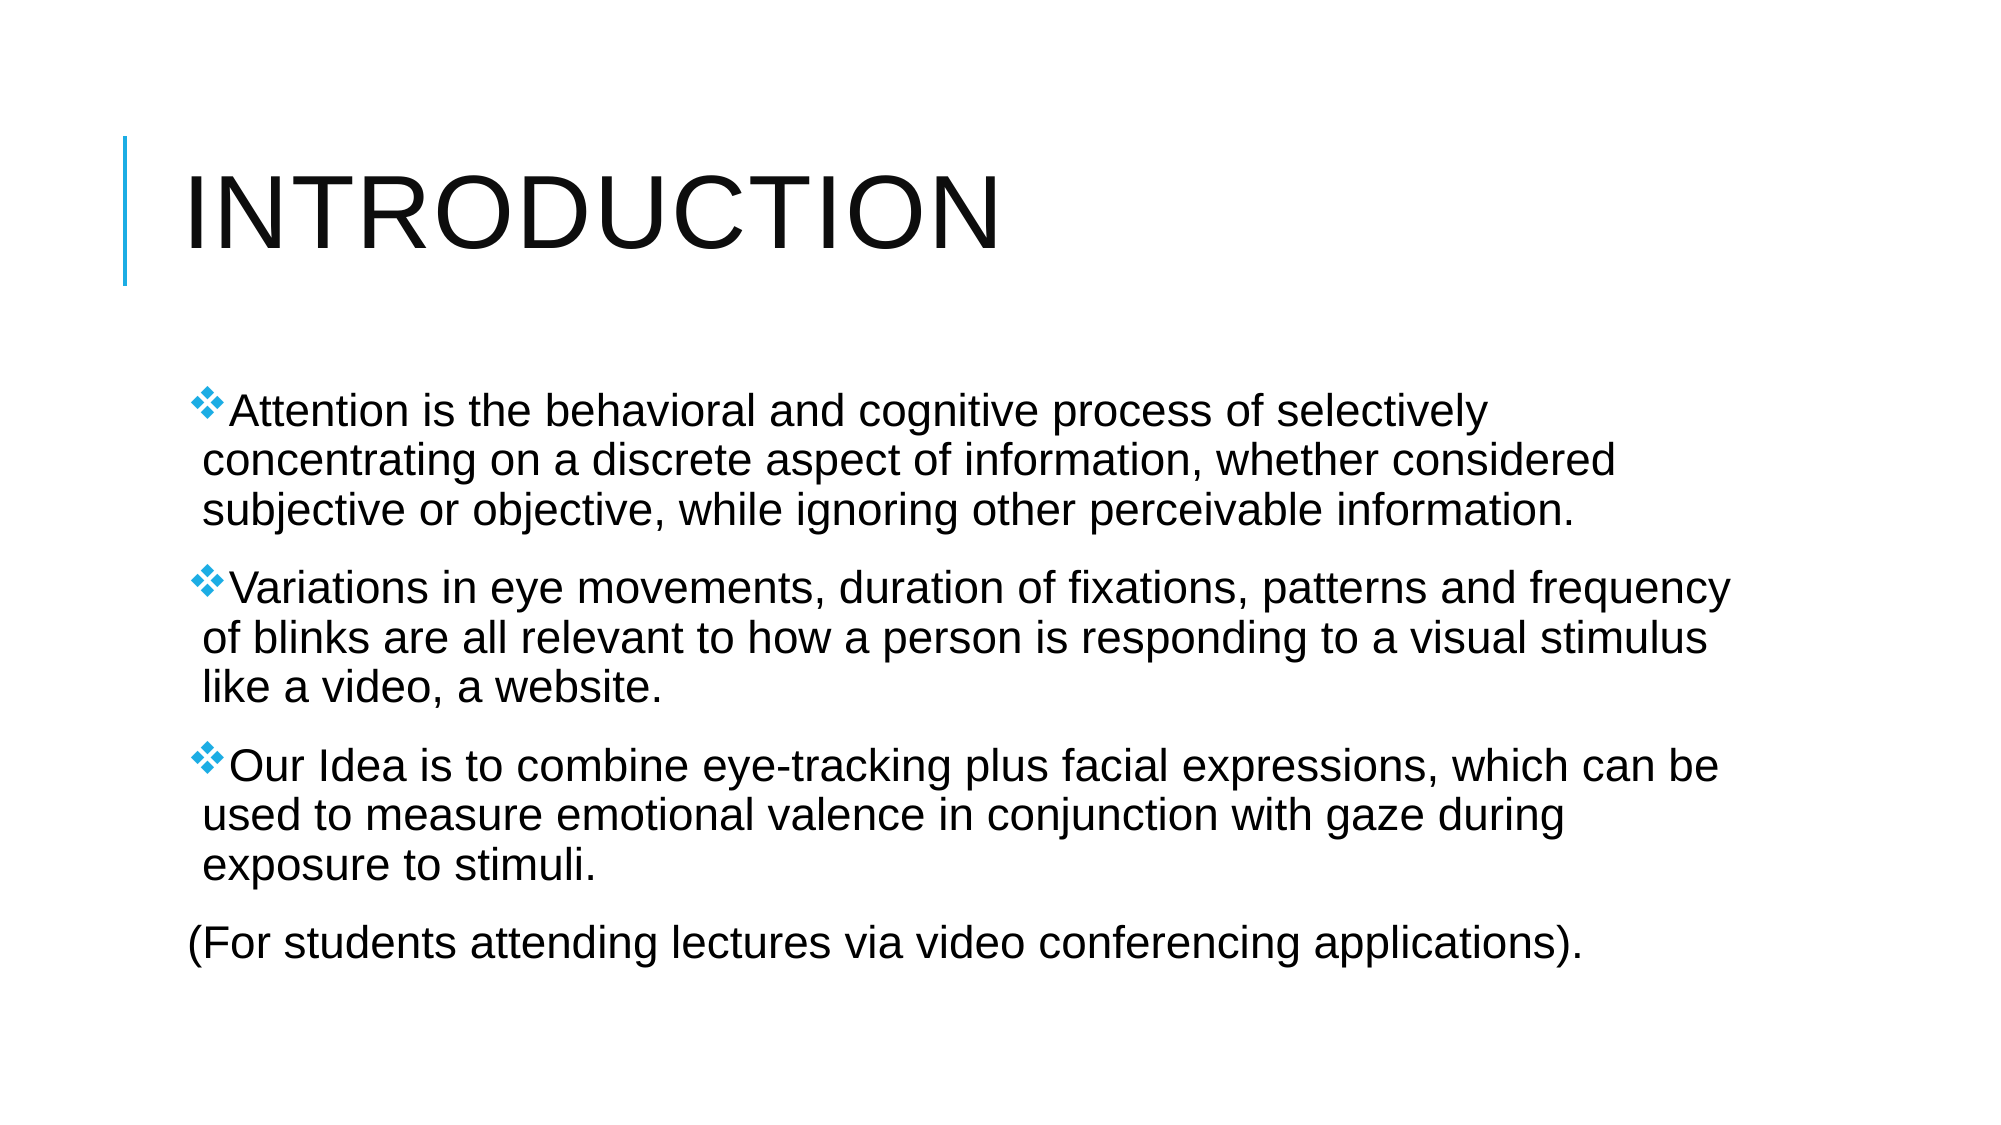

# Introduction
Attention is the behavioral and cognitive process of selectively concentrating on a discrete aspect of information, whether considered subjective or objective, while ignoring other perceivable information.
Variations in eye movements, duration of fixations, patterns and frequency of blinks are all relevant to how a person is responding to a visual stimulus like a video, a website.
Our Idea is to combine eye-tracking plus facial expressions, which can be used to measure emotional valence in conjunction with gaze during exposure to stimuli.
(For students attending lectures via video conferencing applications).